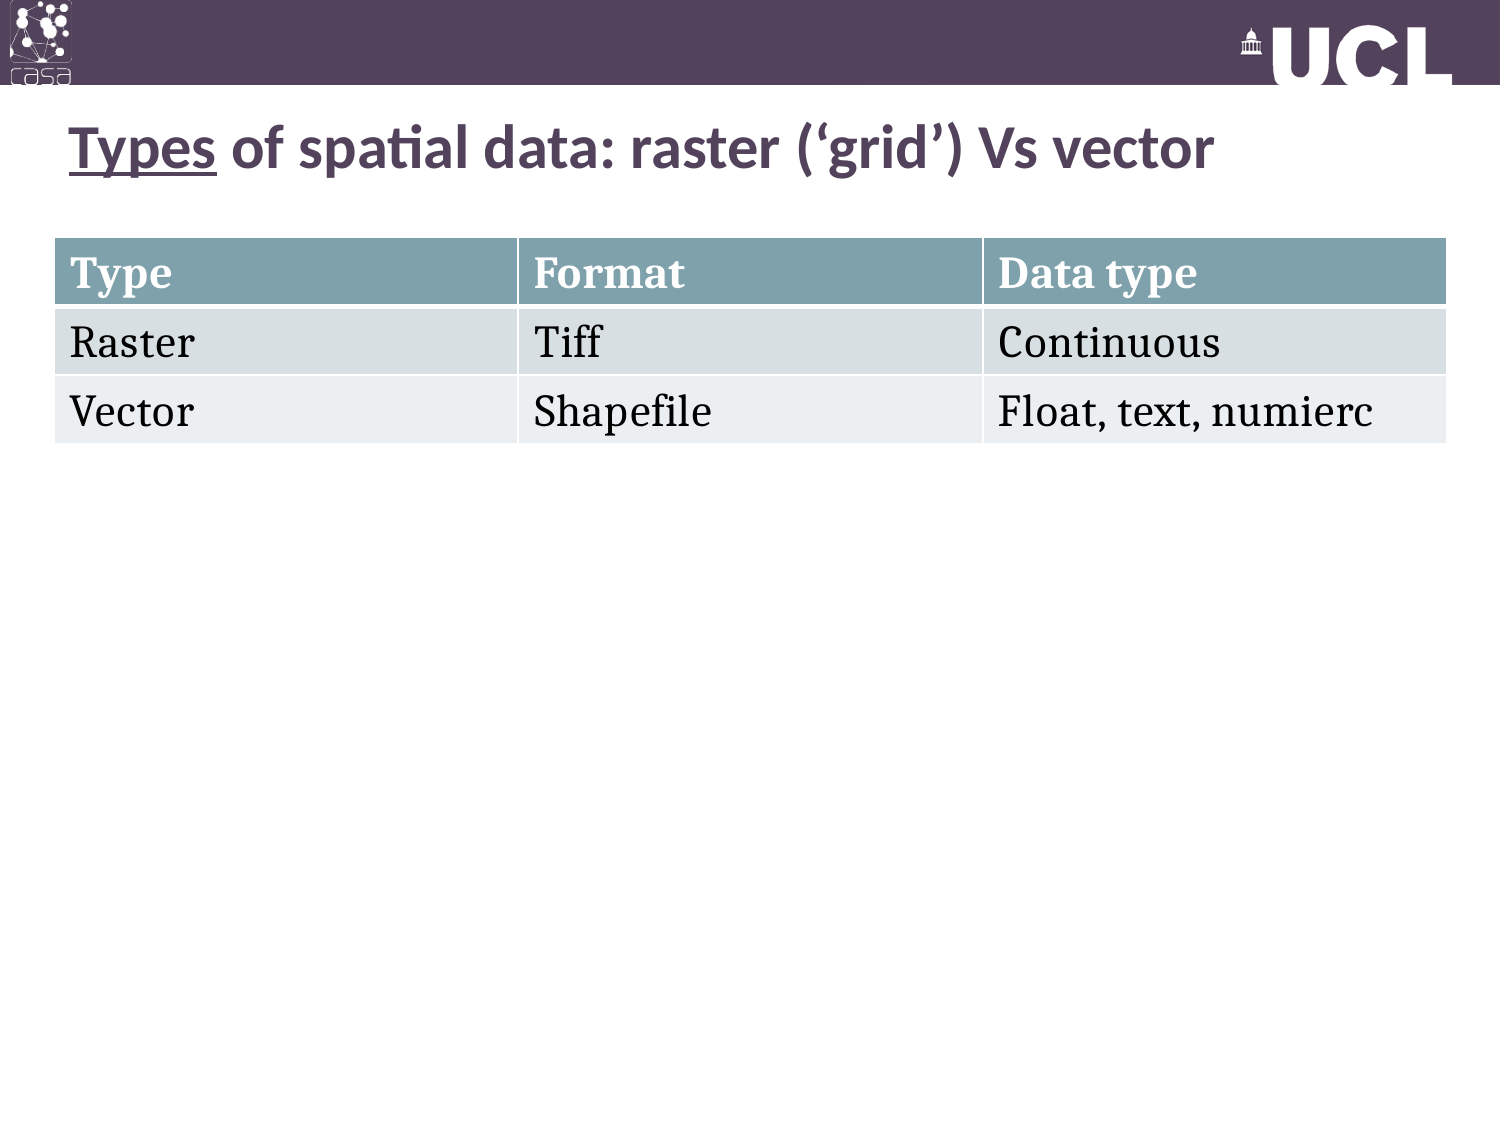

# Types of spatial data: raster (‘grid’) Vs vector
| Type | Format | Data type |
| --- | --- | --- |
| Raster | Tiff | Continuous |
| Vector | Shapefile | Float, text, numierc |